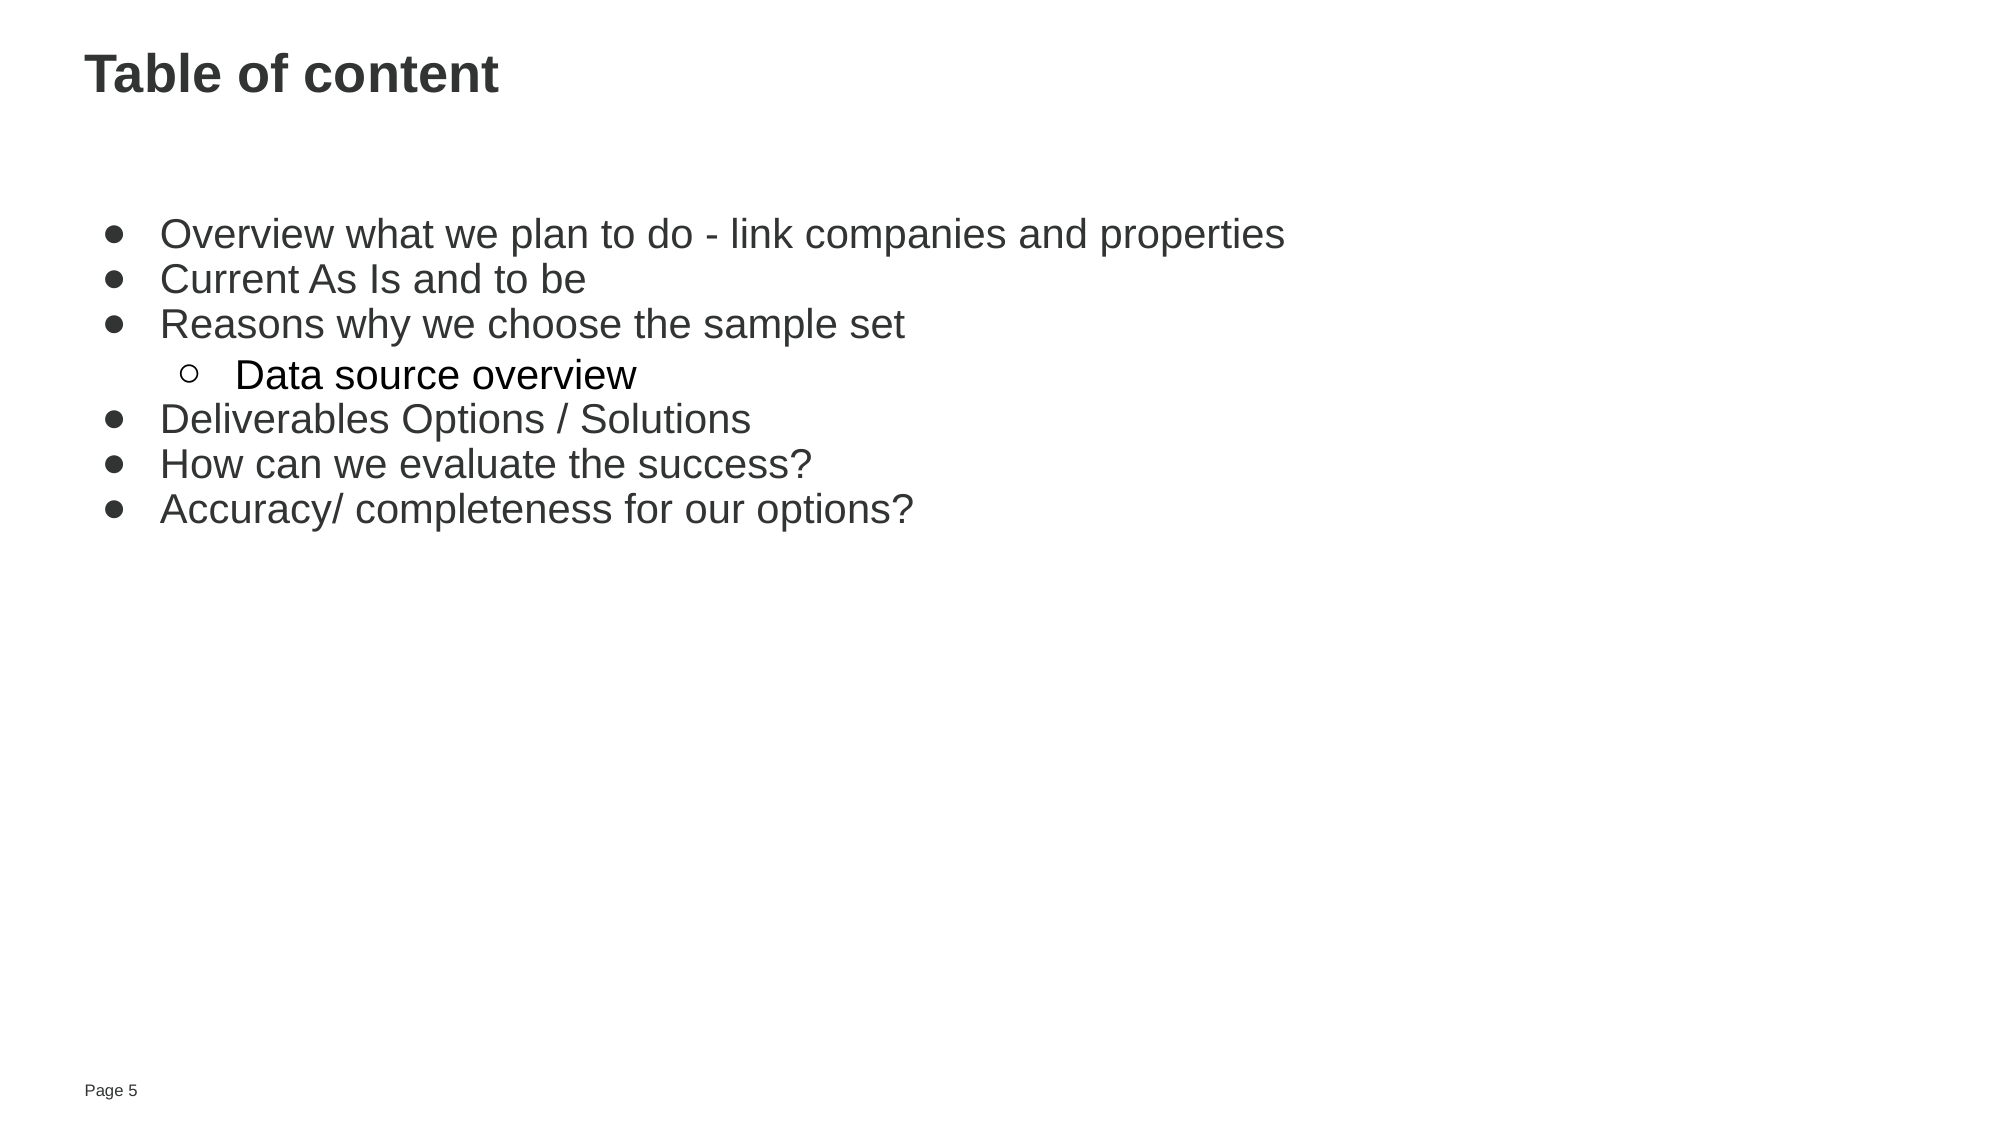

# Table of content

Overview what we plan to do - link companies and properties
Current As Is and to be
Reasons why we choose the sample set
Data source overview
Deliverables Options / Solutions
How can we evaluate the success?
Accuracy/ completeness for our options?

Page 5